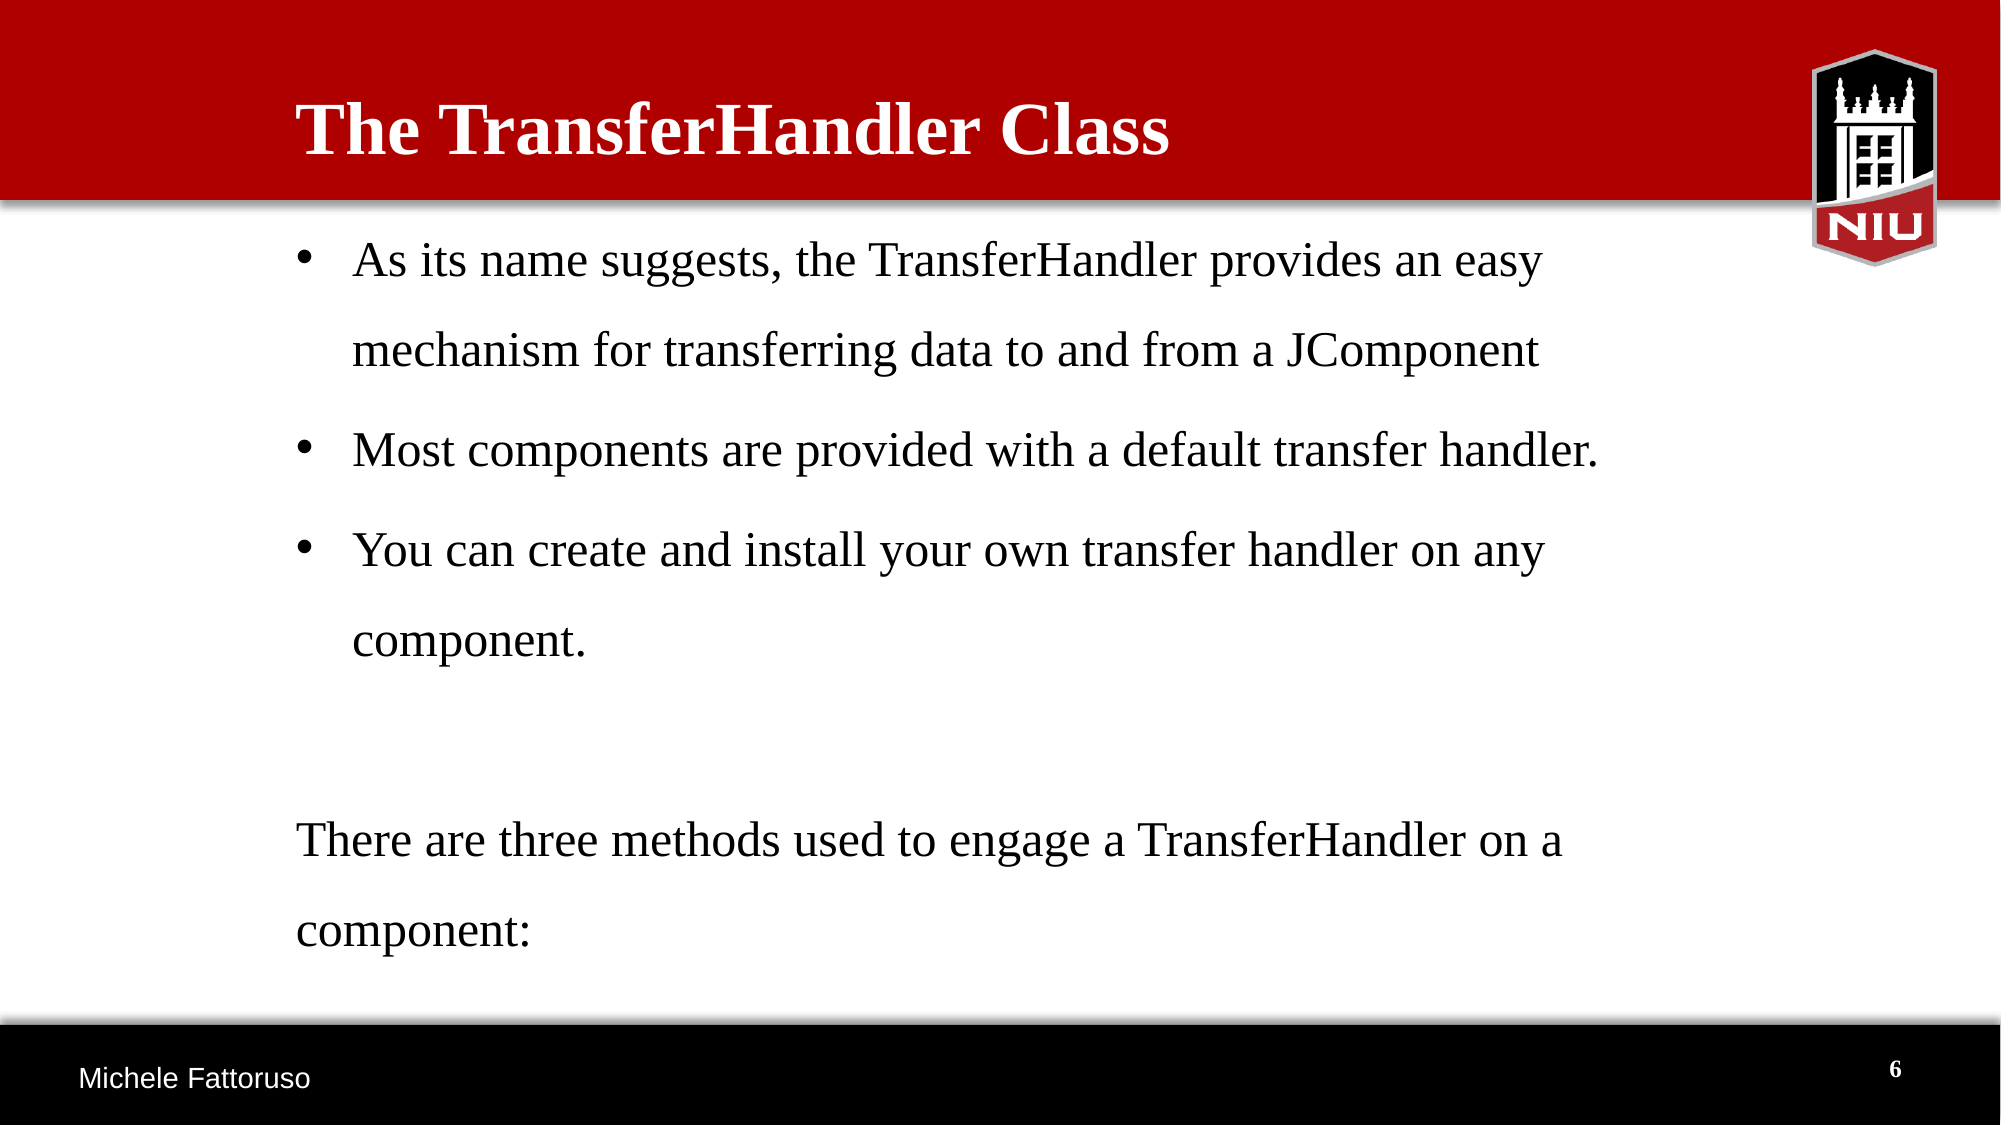

The TransferHandler Class
As its name suggests, the TransferHandler provides an easy mechanism for transferring data to and from a JComponent
Most components are provided with a default transfer handler.
You can create and install your own transfer handler on any component.

There are three methods used to engage a TransferHandler on a component:

6
Michele Fattoruso